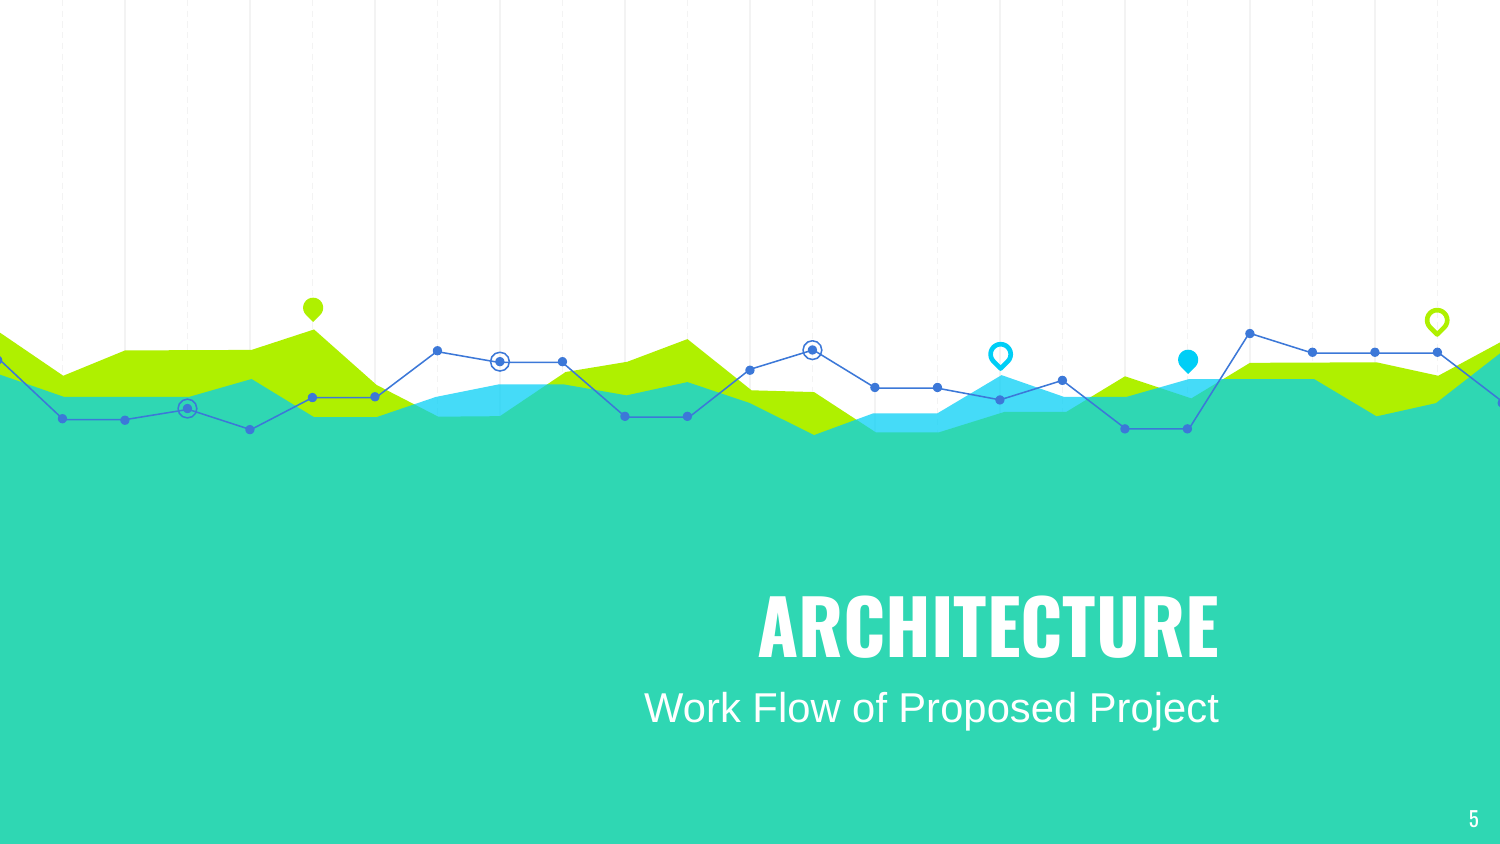

# ARCHITECTURE

Work Flow of Proposed Project
5